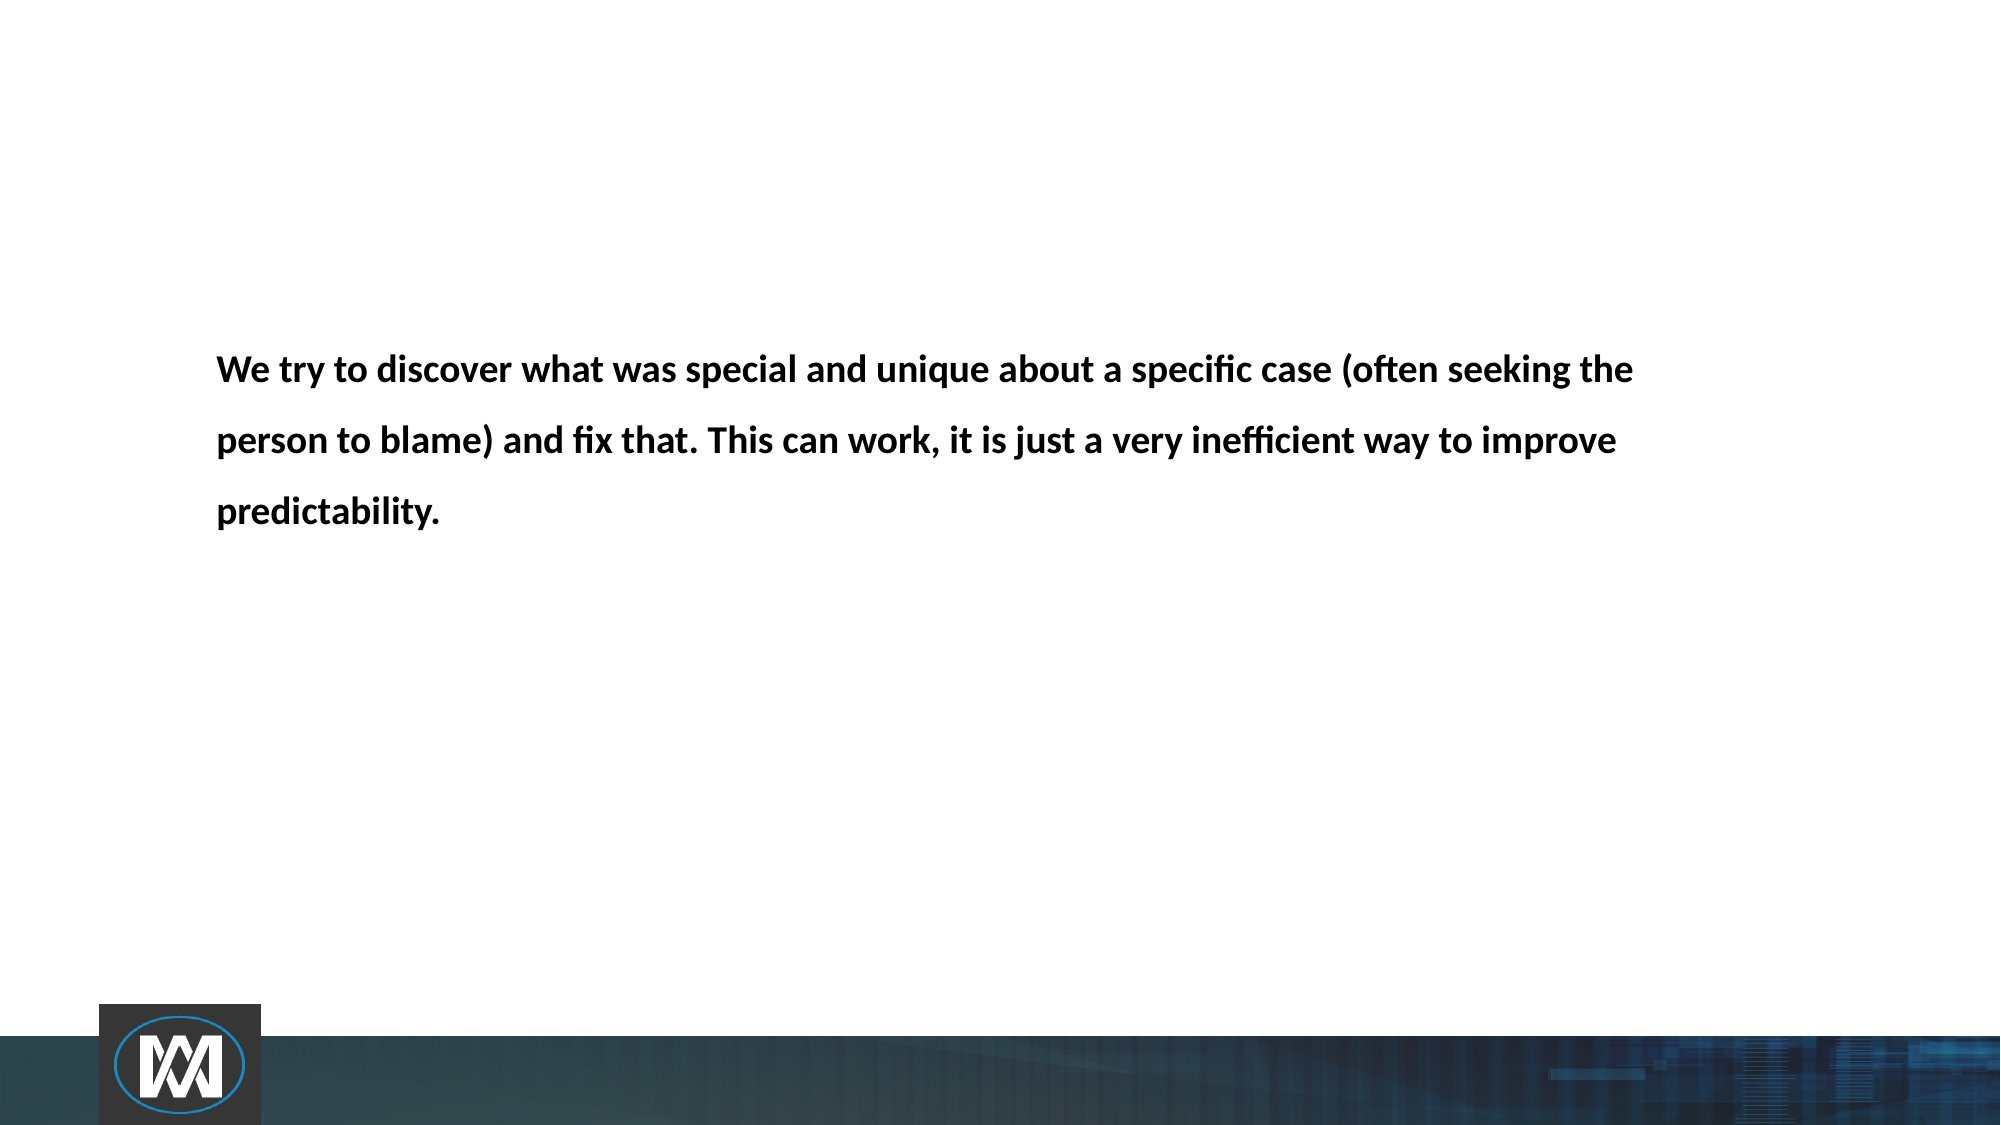

# We try to discover what was special and unique about a specific case (often seeking the person to blame) and fix that. This can work, it is just a very inefficient way to improve predictability.